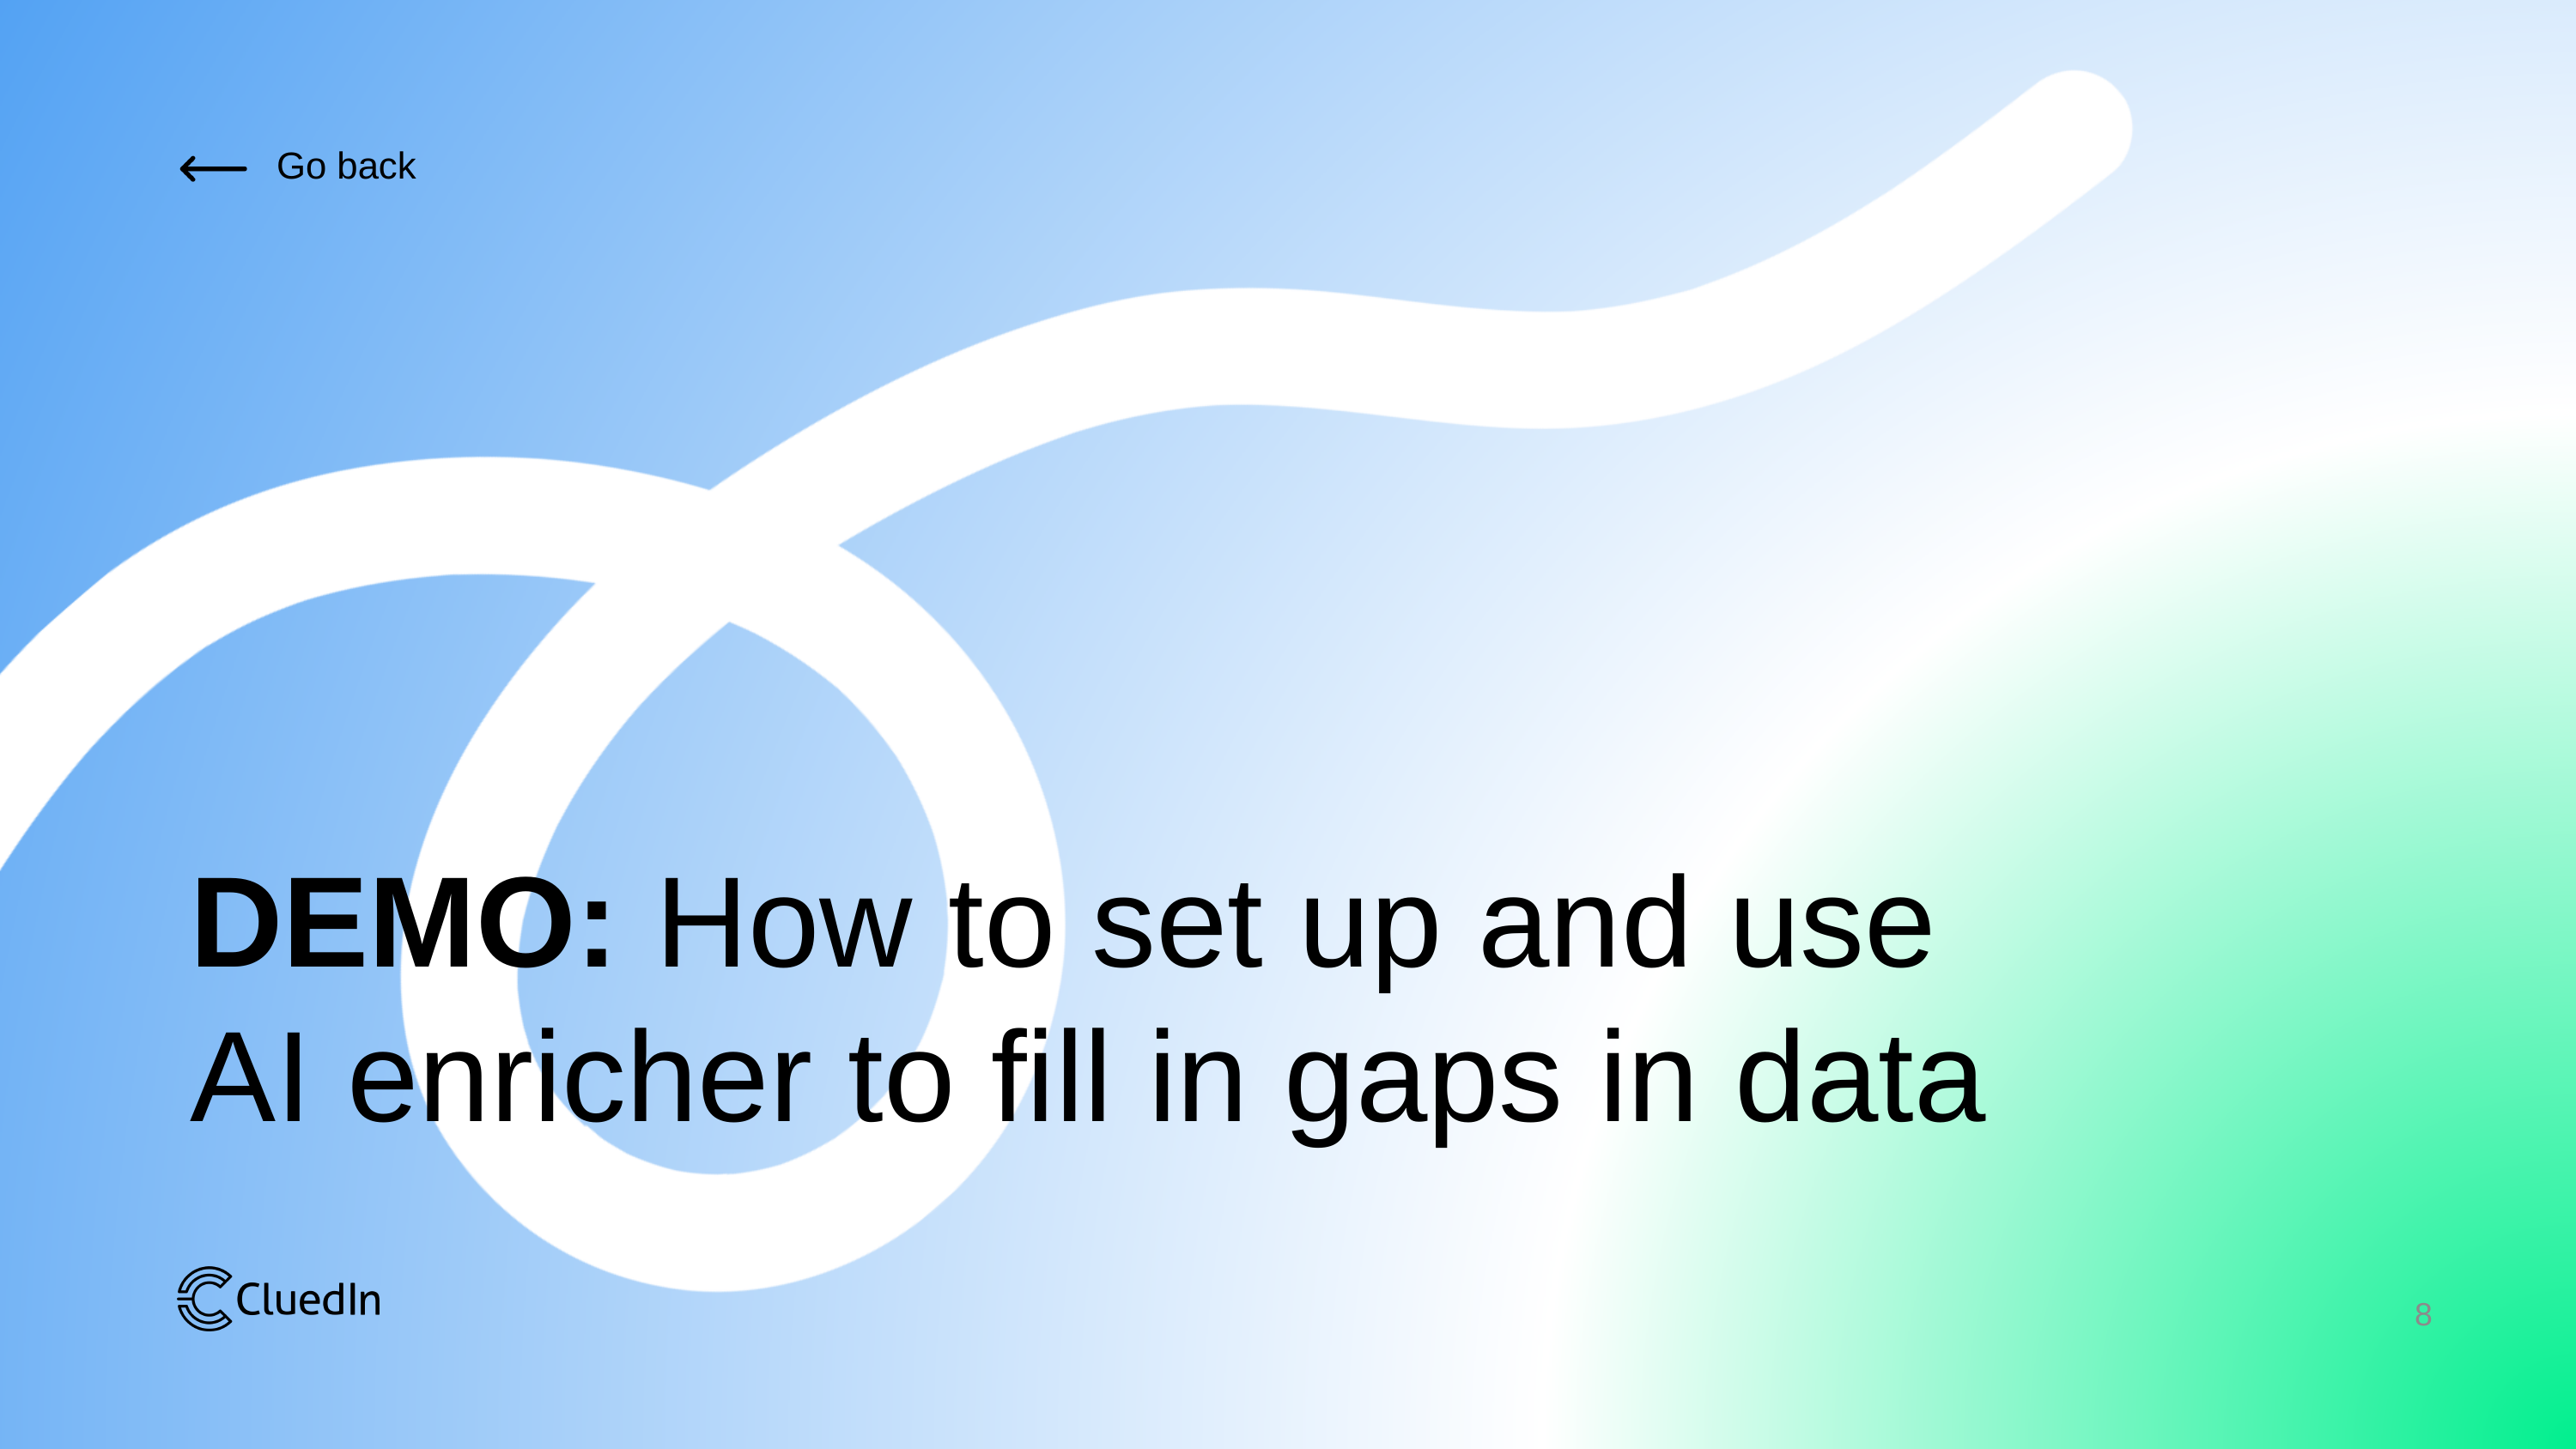

DEMO: How to set up and use
AI enricher to fill in gaps in data
8